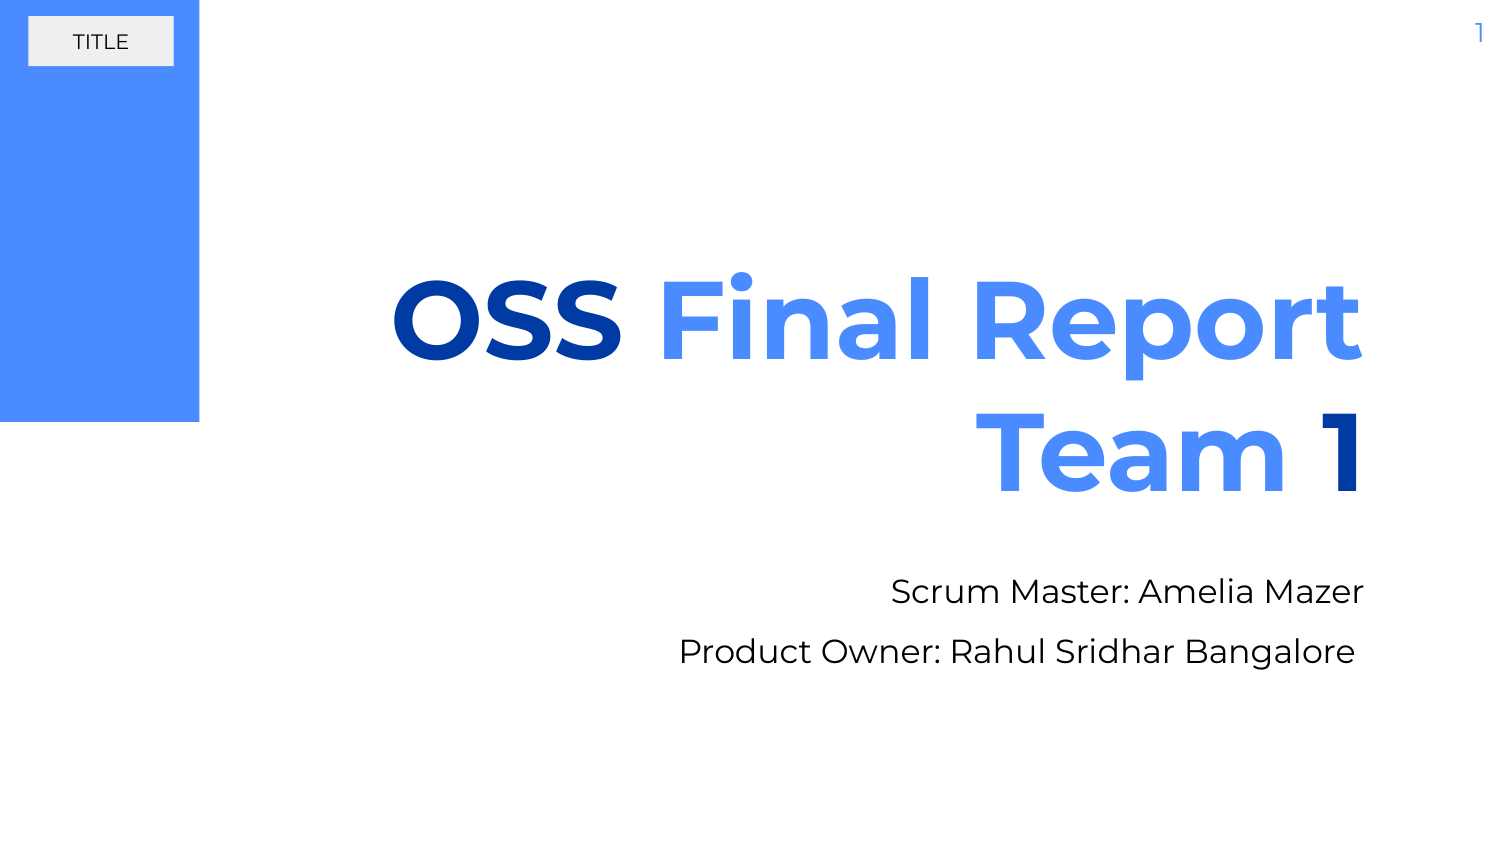

1
TITLE
# OSS Final Report
Team 1
Scrum Master: Amelia Mazer
Product Owner: Rahul Sridhar Bangalore